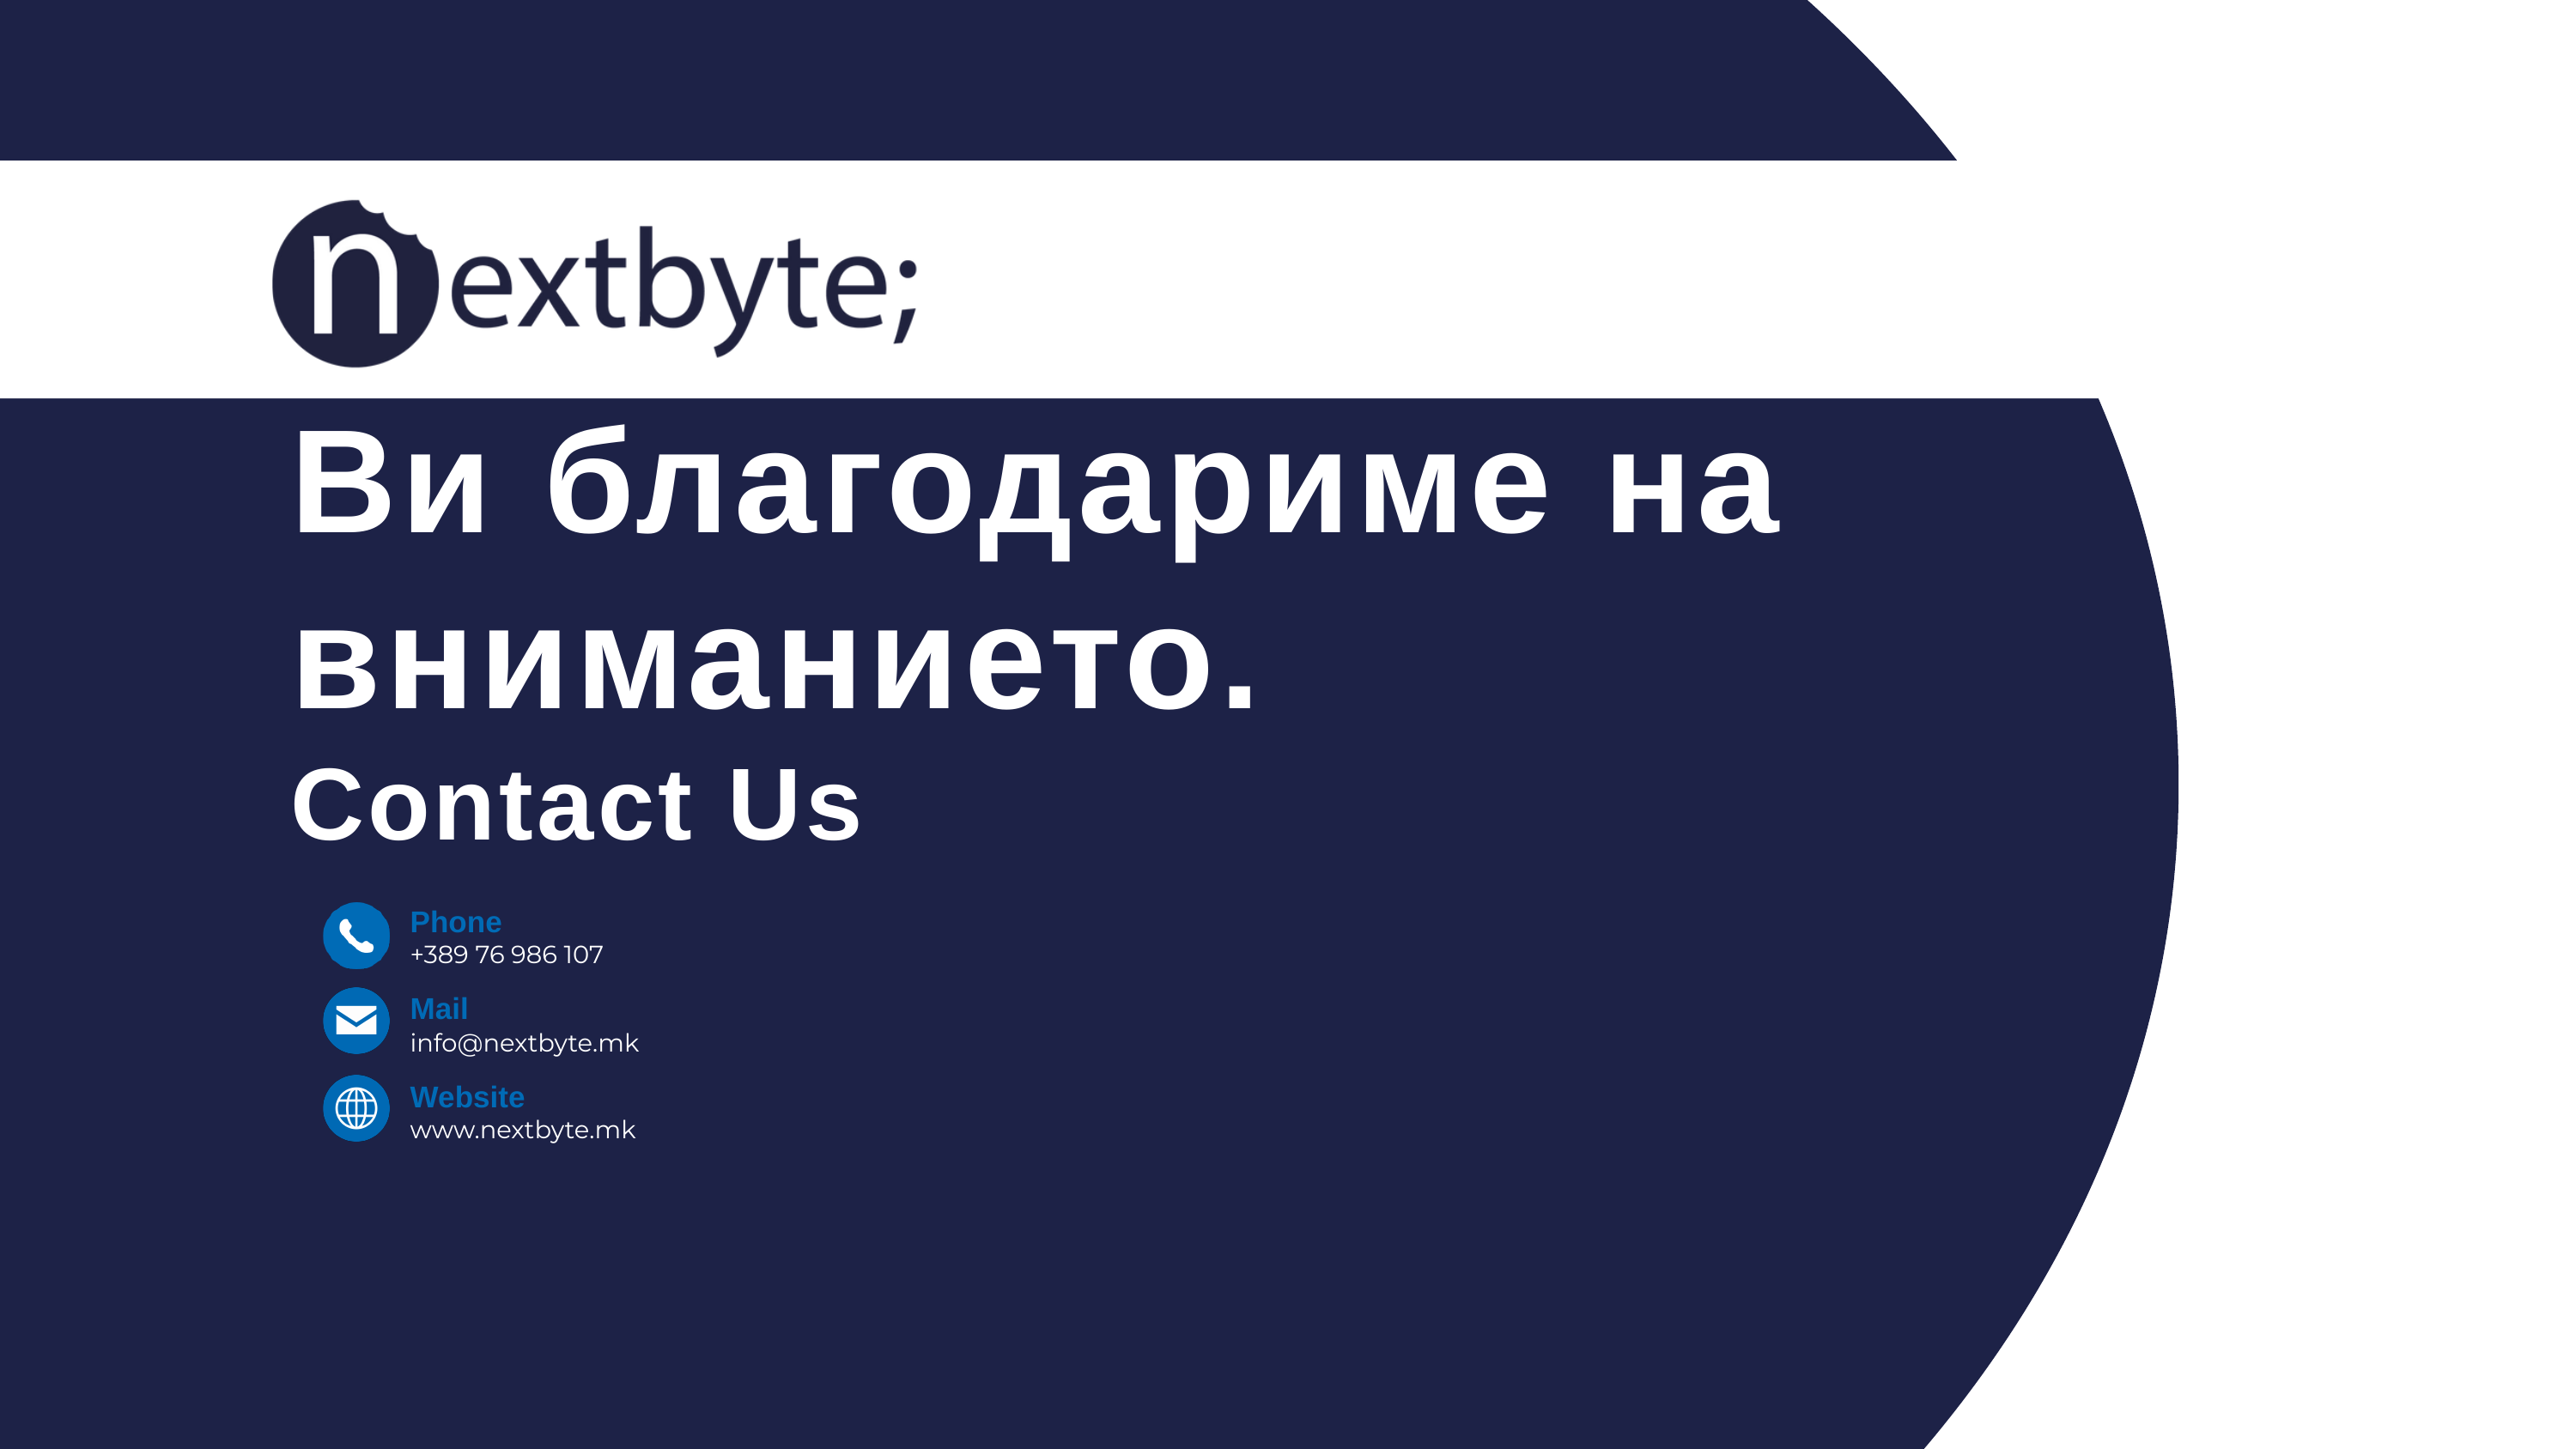

Ви благодариме на вниманието.
Contact Us
Phone

+389 76 986 107
Mail

info@nextbyte.mk
Website

www.nextbyte.mk